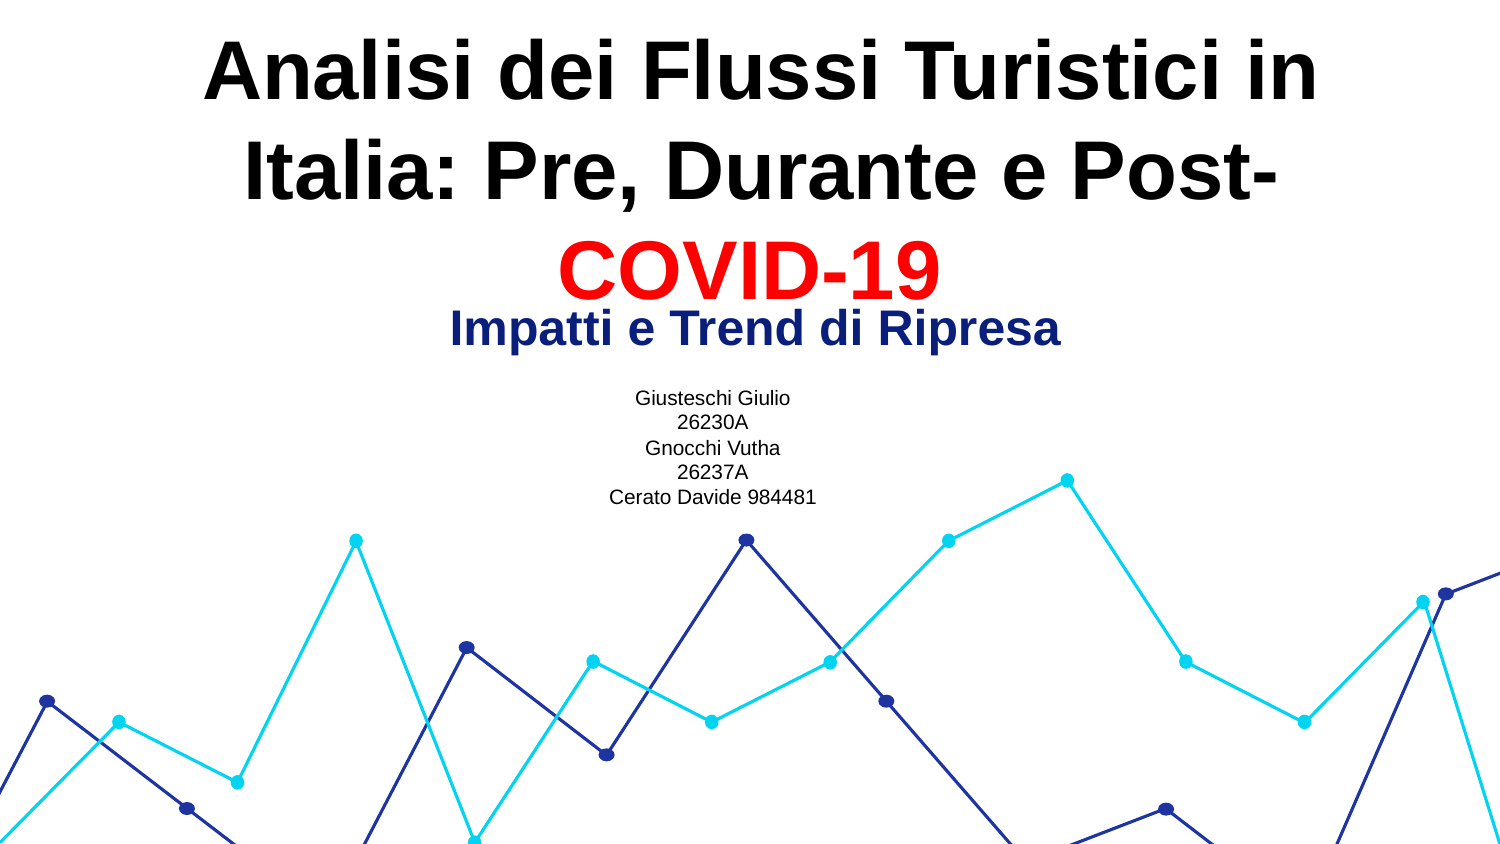

# Analisi dei Flussi Turistici in Italia: Pre, Durante e Post-COVID-19
Impatti e Trend di Ripresa
Giusteschi Giulio 26230A
Gnocchi Vutha 26237A
Cerato Davide 984481